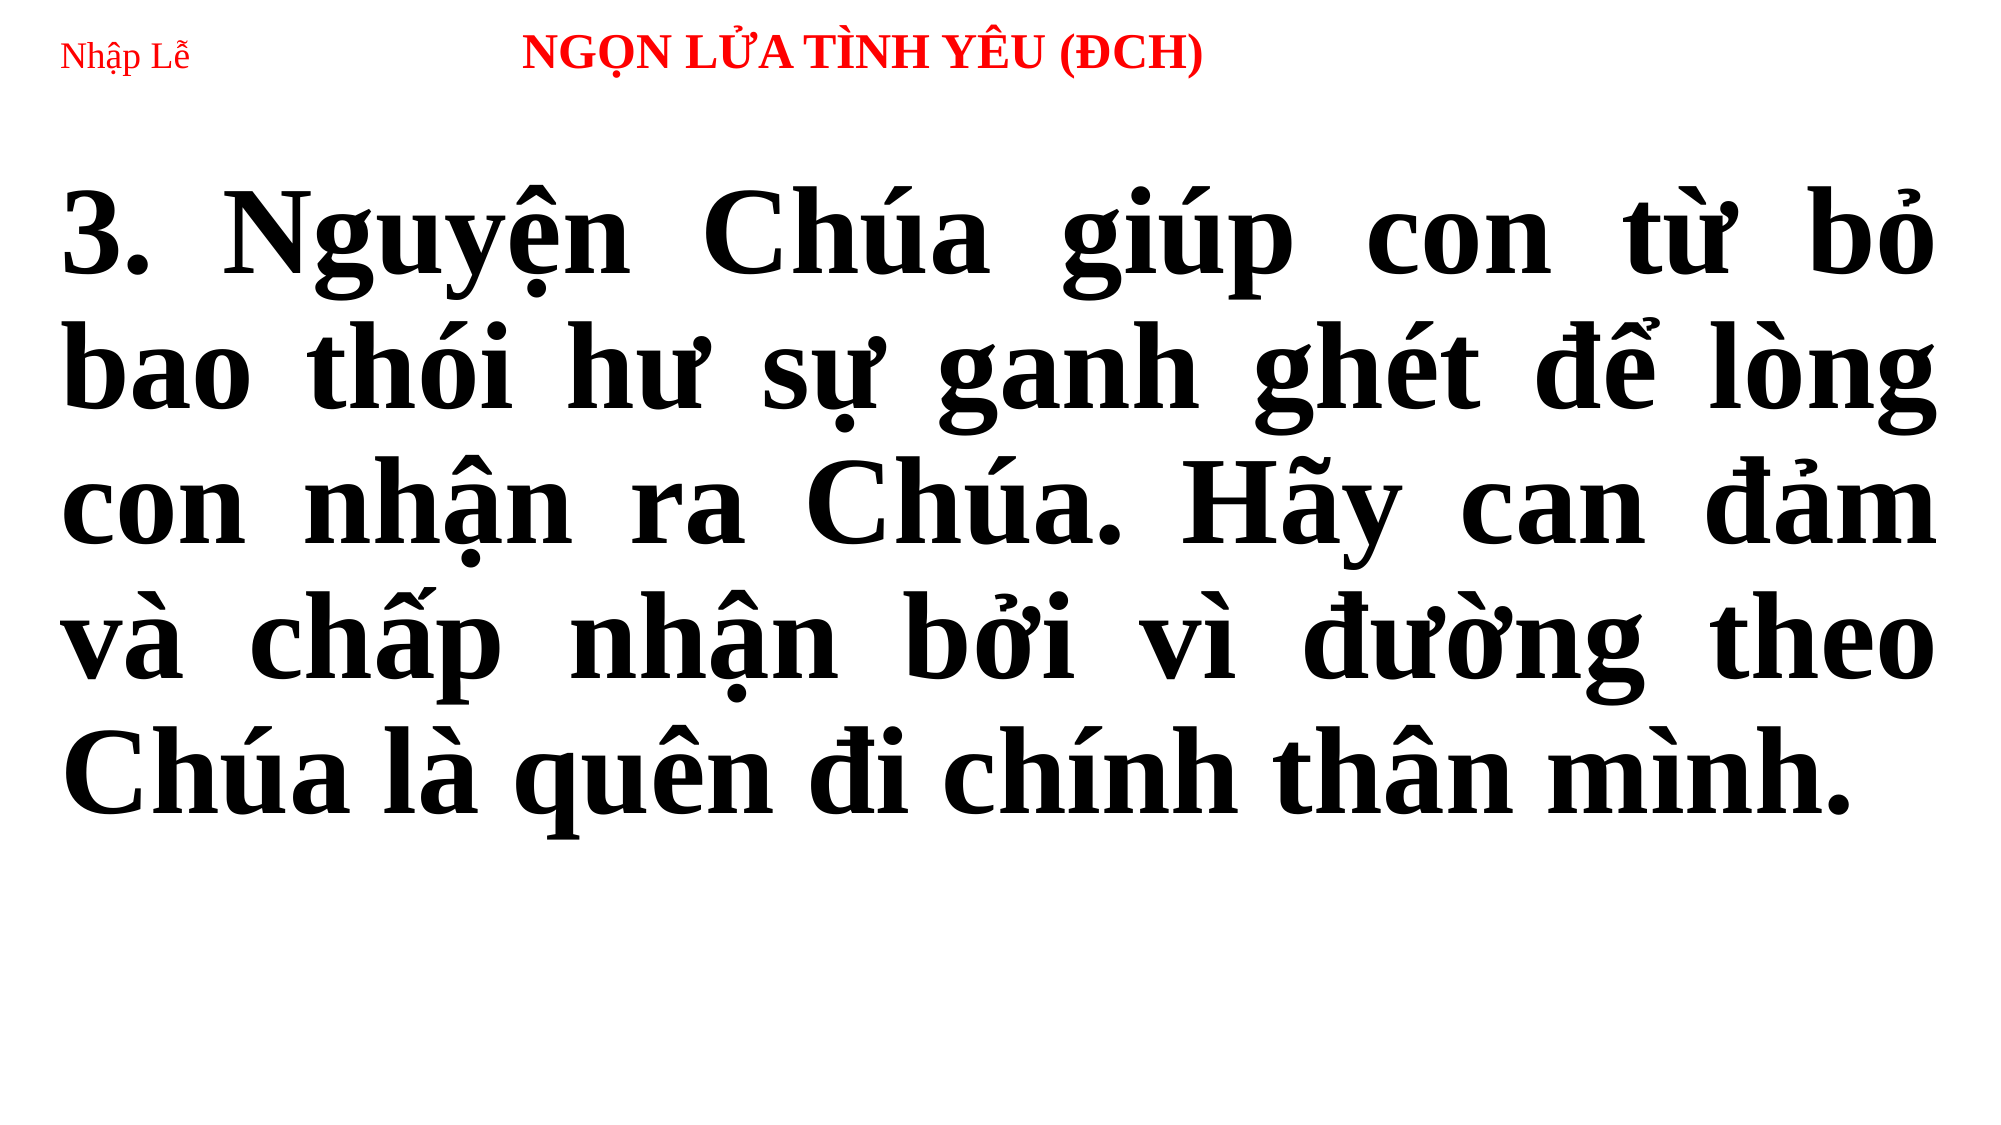

# Nhập Lễ                                   NGỌN LỬA TÌNH YÊU (ĐCH)
3. Nguyện Chúa giúp con từ bỏ bao thói hư sự ganh ghét để lòng con nhận ra Chúa. Hãy can đảm và chấp nhận bởi vì đường theo Chúa là quên đi chính thân mình.